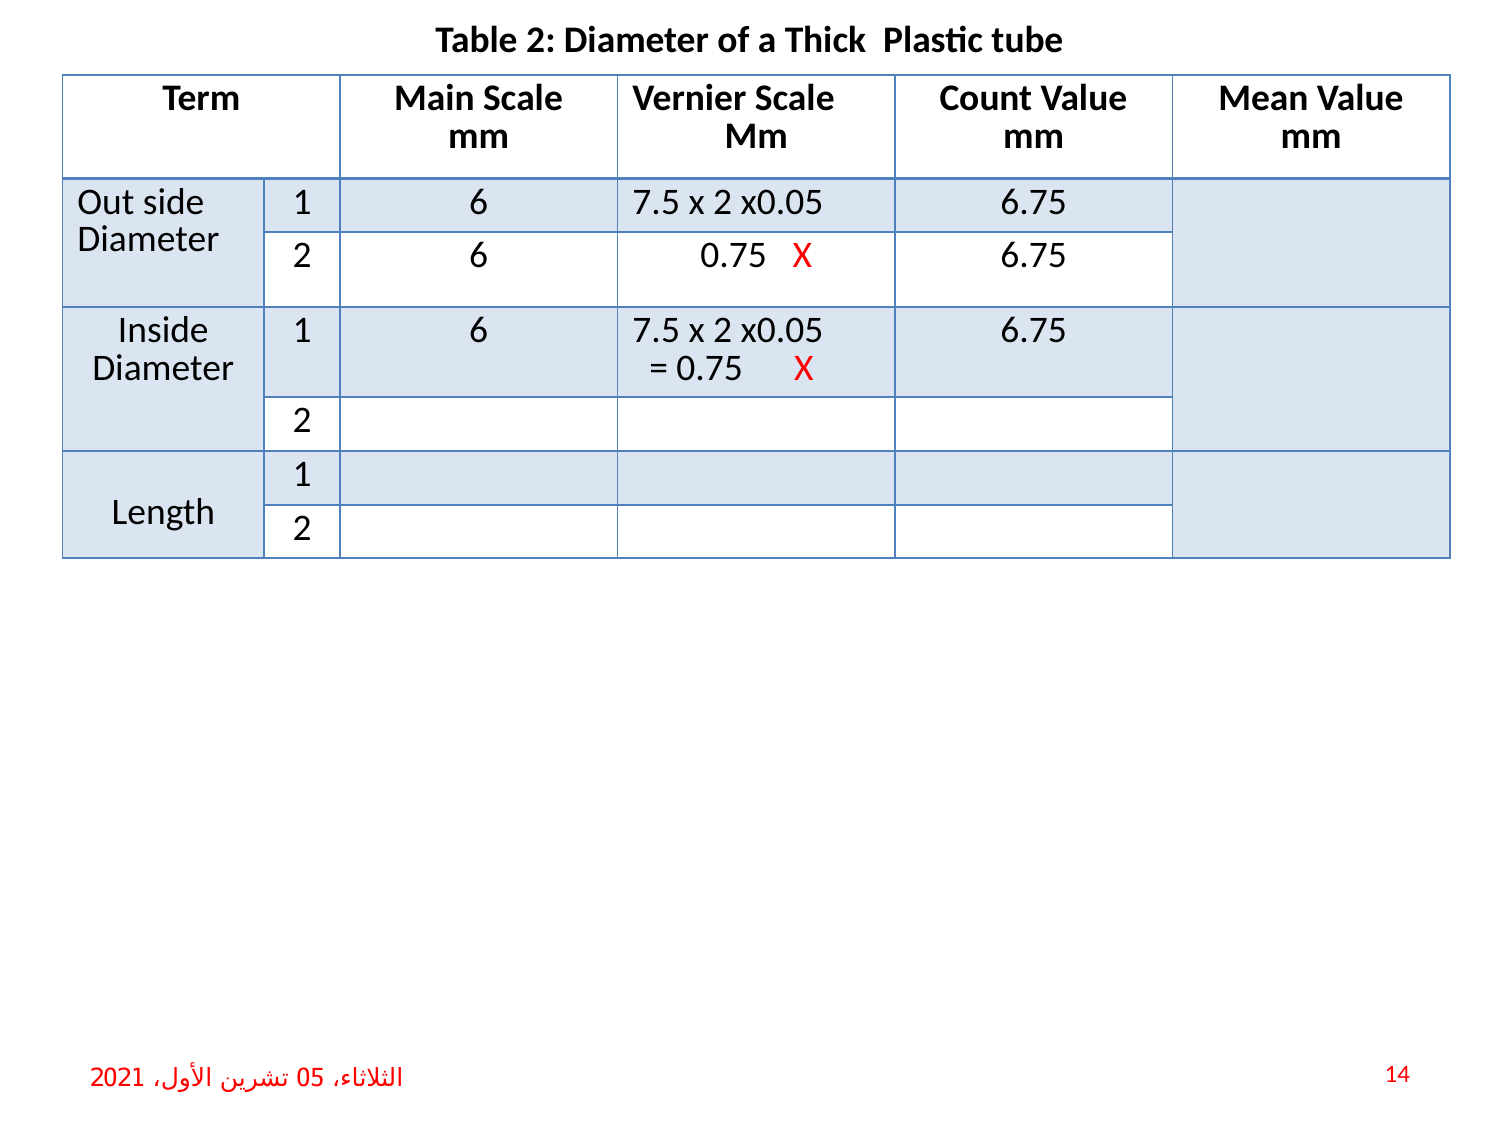

# Table 2: Diameter of a Thick  Plastic tube
| Term |  | Main Scale mm | Vernier Scale Mm | Count Value mm | Mean Value mm |
| --- | --- | --- | --- | --- | --- |
| Out side Diameter | 1 | 6 | 7.5 x 2 x0.05 | 6.75 |  |
|  | 2 | 6 | 0.75 X | 6.75 |  |
| Inside Diameter | 1 | 6 | 7.5 x 2 x0.05 = 0.75 X | 6.75 |  |
|  | 2 |  |  |  |  |
| Length | 1 |  |  |  |  |
|  | 2 |  |  |  |  |

14
الثلاثاء، 05 تشرين الأول، 2021